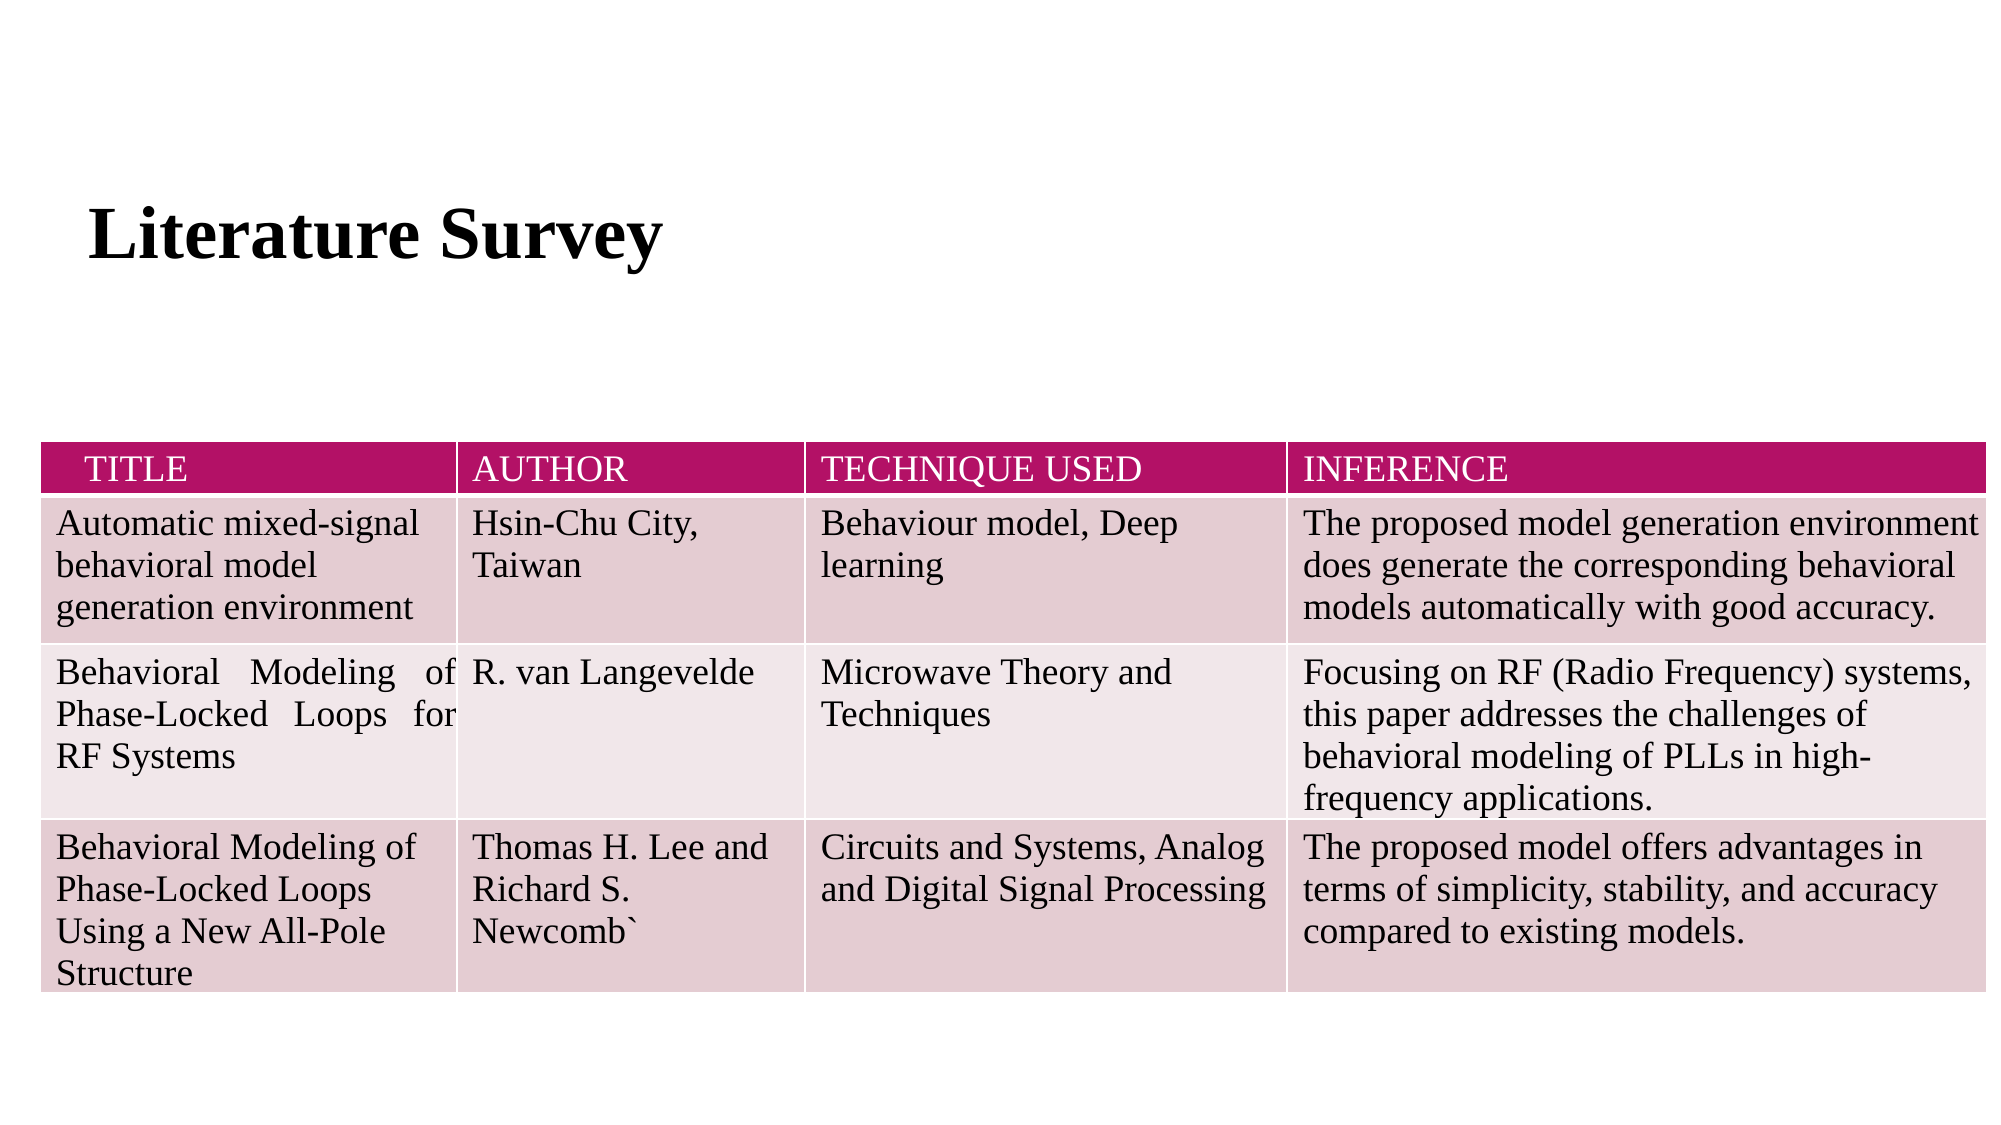

Literature Survey /Review
|  |  |  |  |  |  |
| --- | --- | --- | --- | --- | --- |
|  | TITLE | AUTHOR | TECHNIQUE USED | INFERENCE |  |
|  | Automatic mixed-signal behavioral model generation environment | Hsin-Chu City, Taiwan | Behaviour model, Deep learning | The proposed model generation environment does generate the corresponding behavioral models automatically with good accuracy. |  |
|  | Behavioral Modeling of Phase-Locked Loops for RF Systems | R. van Langevelde | Microwave Theory and Techniques | Focusing on RF (Radio Frequency) systems, this paper addresses the challenges of behavioral modeling of PLLs in high- frequency applications. |  |
|  | Behavioral Modeling of Phase-Locked Loops Using a New All-Pole Structure | Thomas H. Lee and Richard S. Newcomb` | Circuits and Systems, Analog and Digital Signal Processing | The proposed model offers advantages in terms of simplicity, stability, and accuracy compared to existing models. |  |